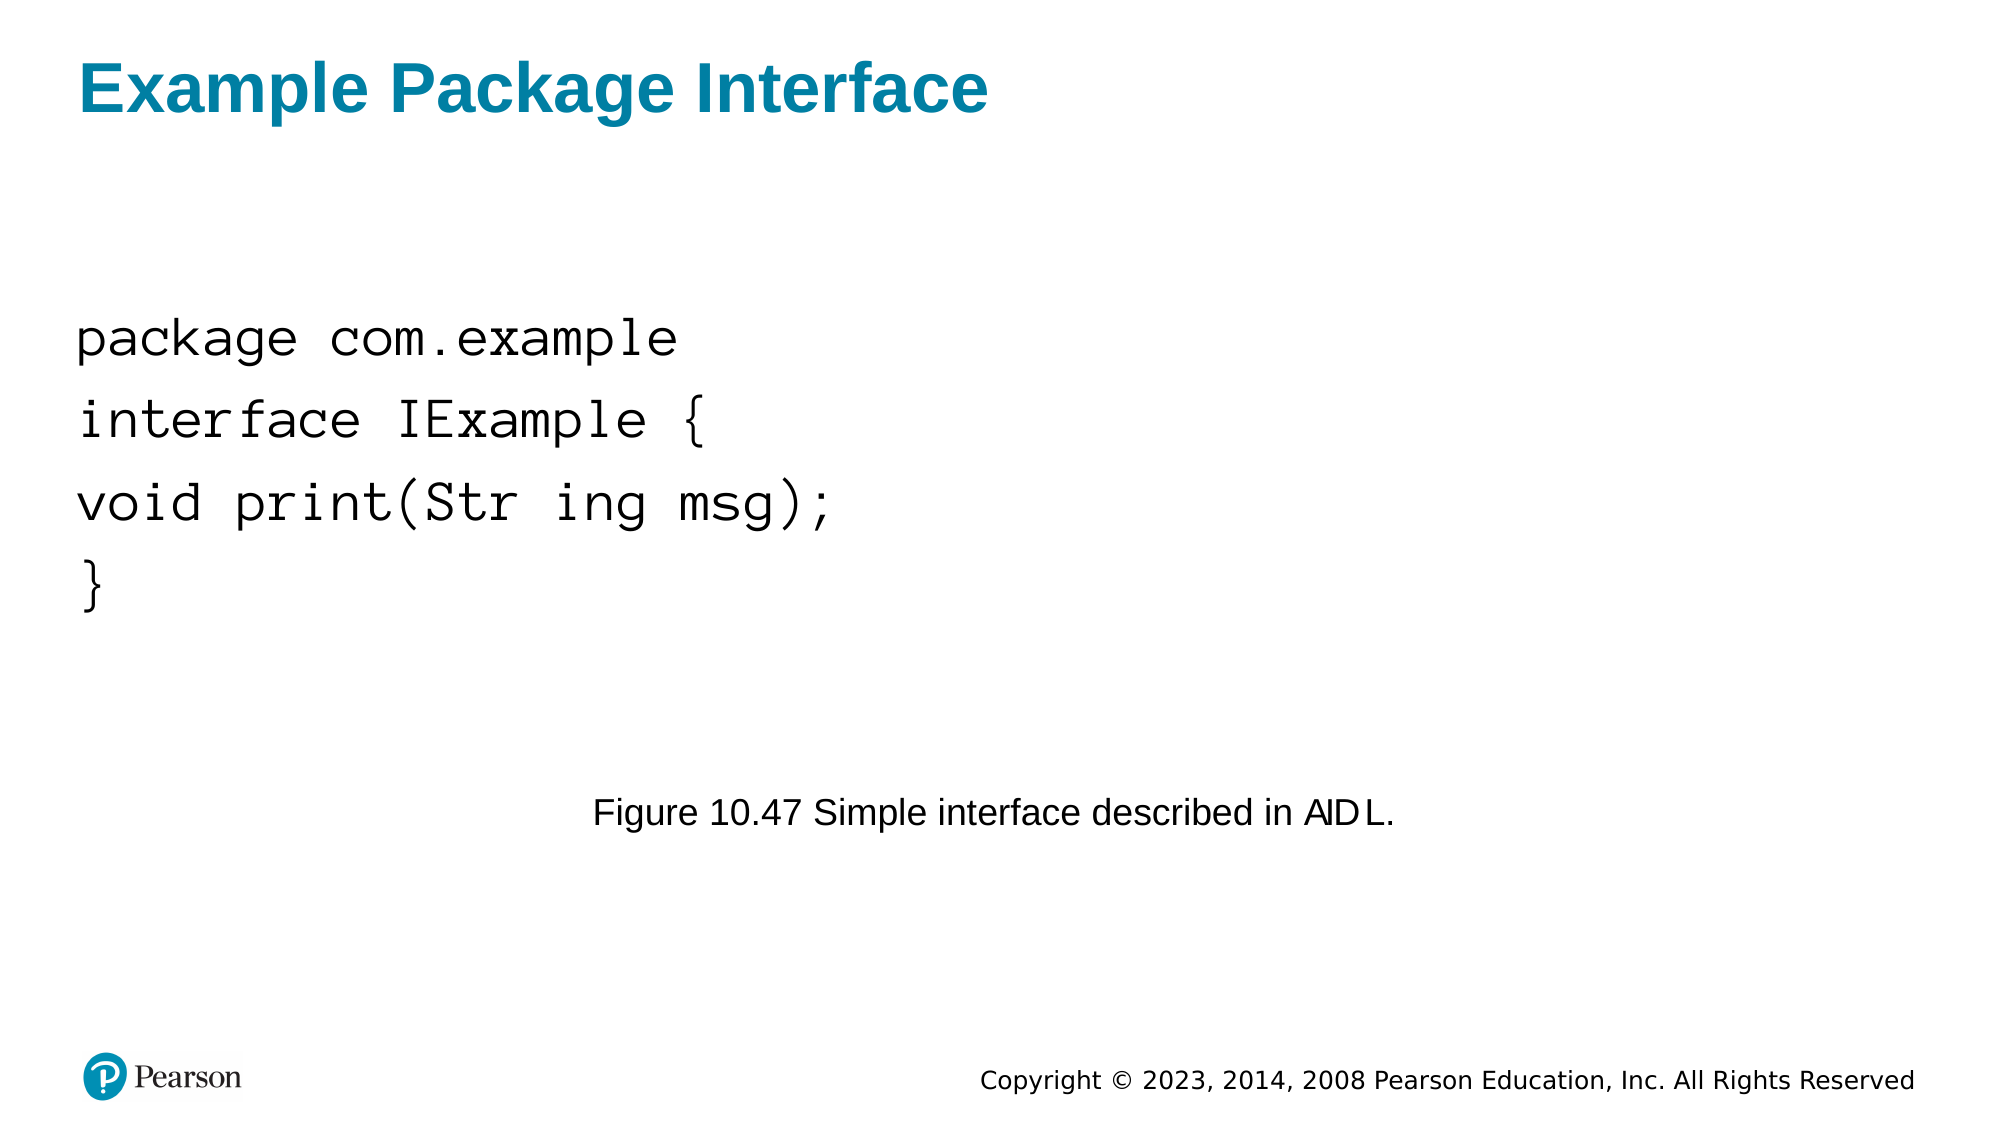

# Example Package Interface
package com.example
interface IExample {
void print(Str ing msg);
 }
Figure 10.47 Simple interface described in A I D L.